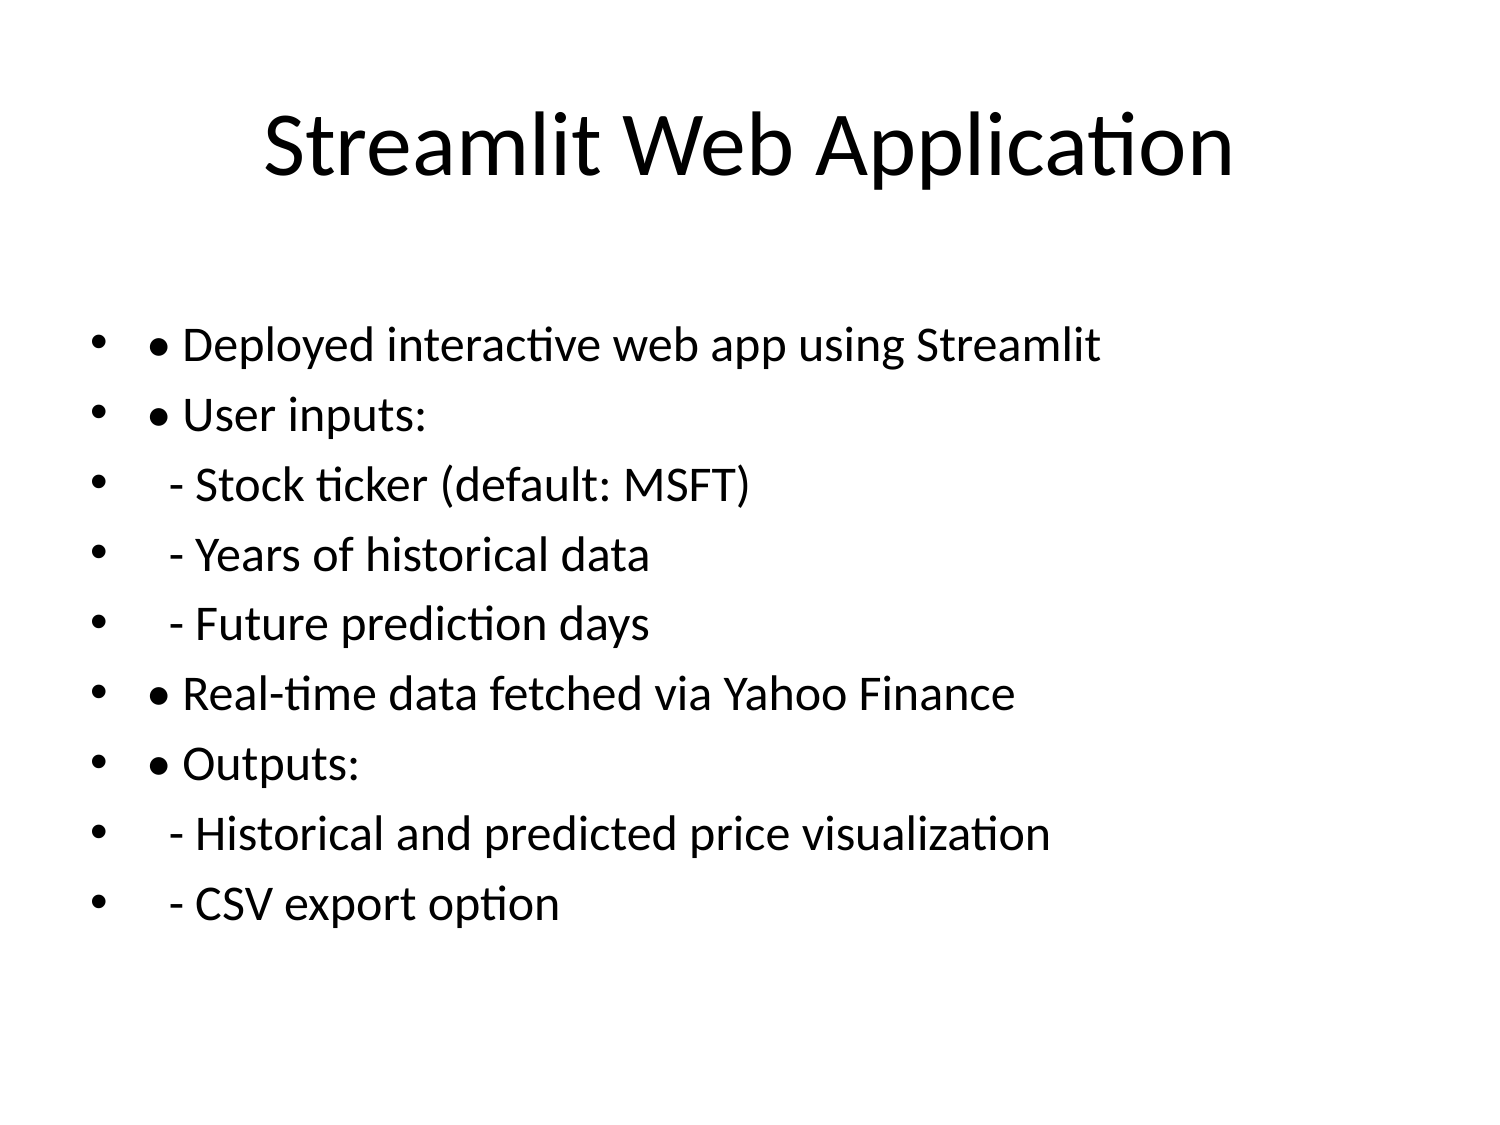

# Streamlit Web Application

• Deployed interactive web app using Streamlit
• User inputs:
  - Stock ticker (default: MSFT)
  - Years of historical data
  - Future prediction days
• Real-time data fetched via Yahoo Finance
• Outputs:
  - Historical and predicted price visualization
  - CSV export option